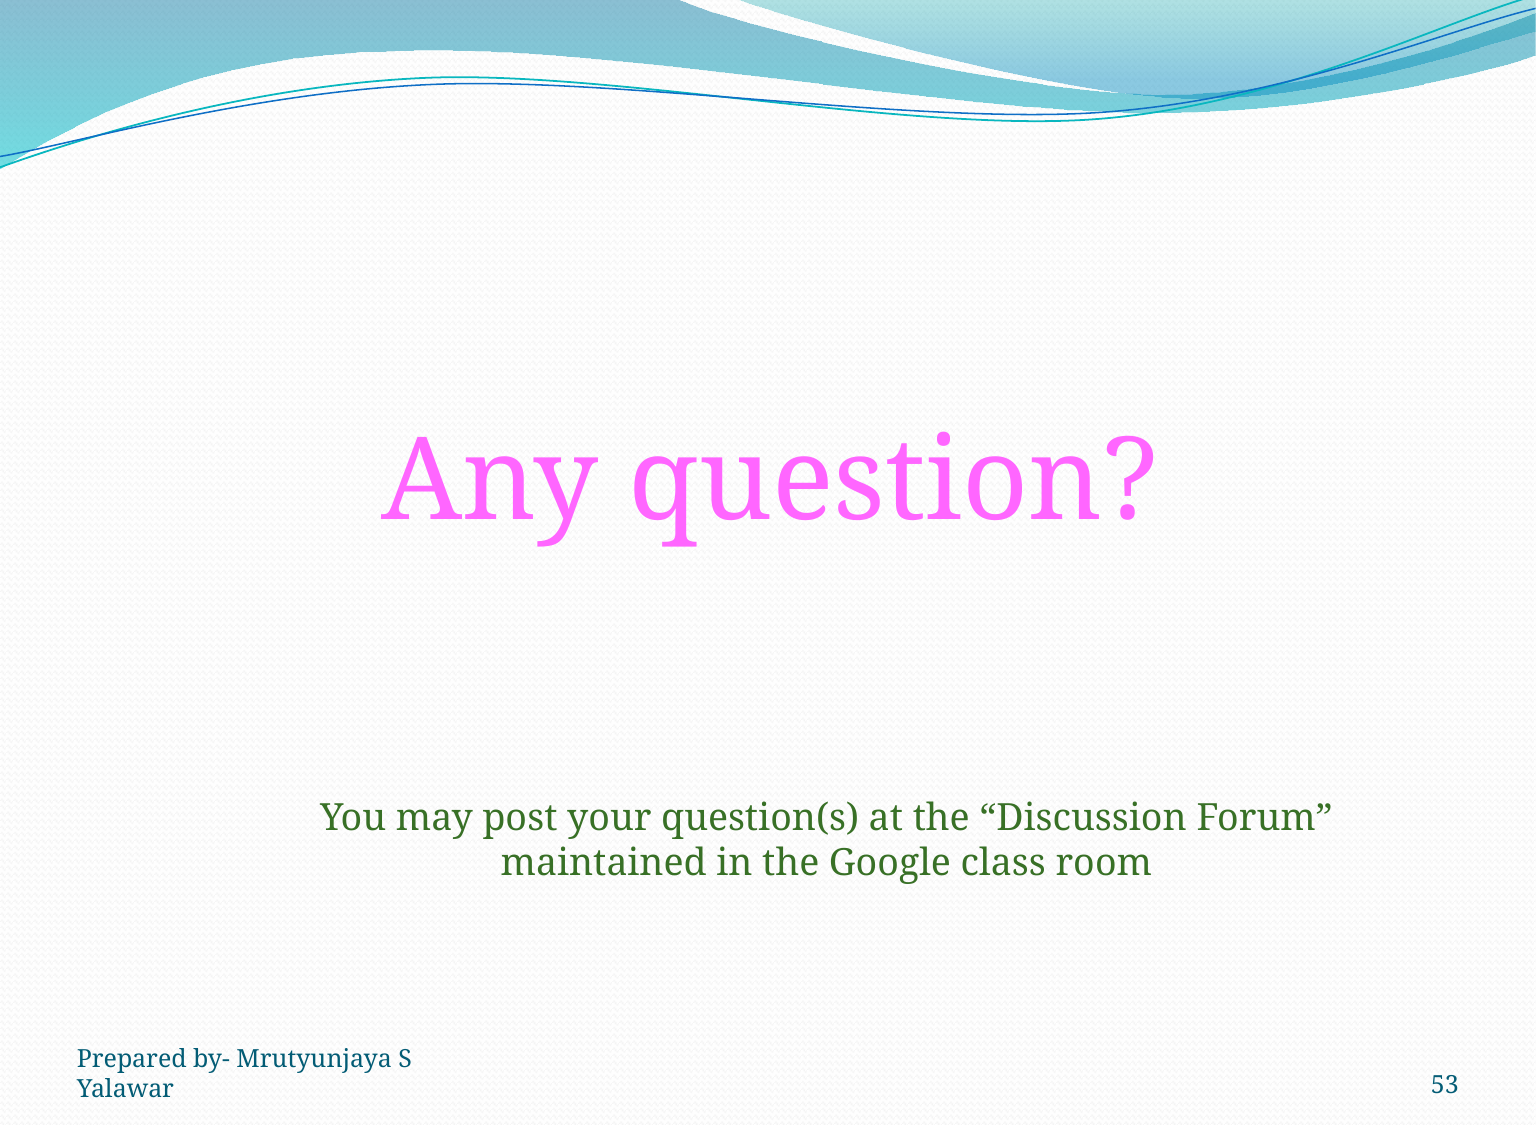

Any question?

You may post your question(s) at the “Discussion Forum” maintained in the Google class room
Prepared by- Mrutyunjaya S Yalawar
53